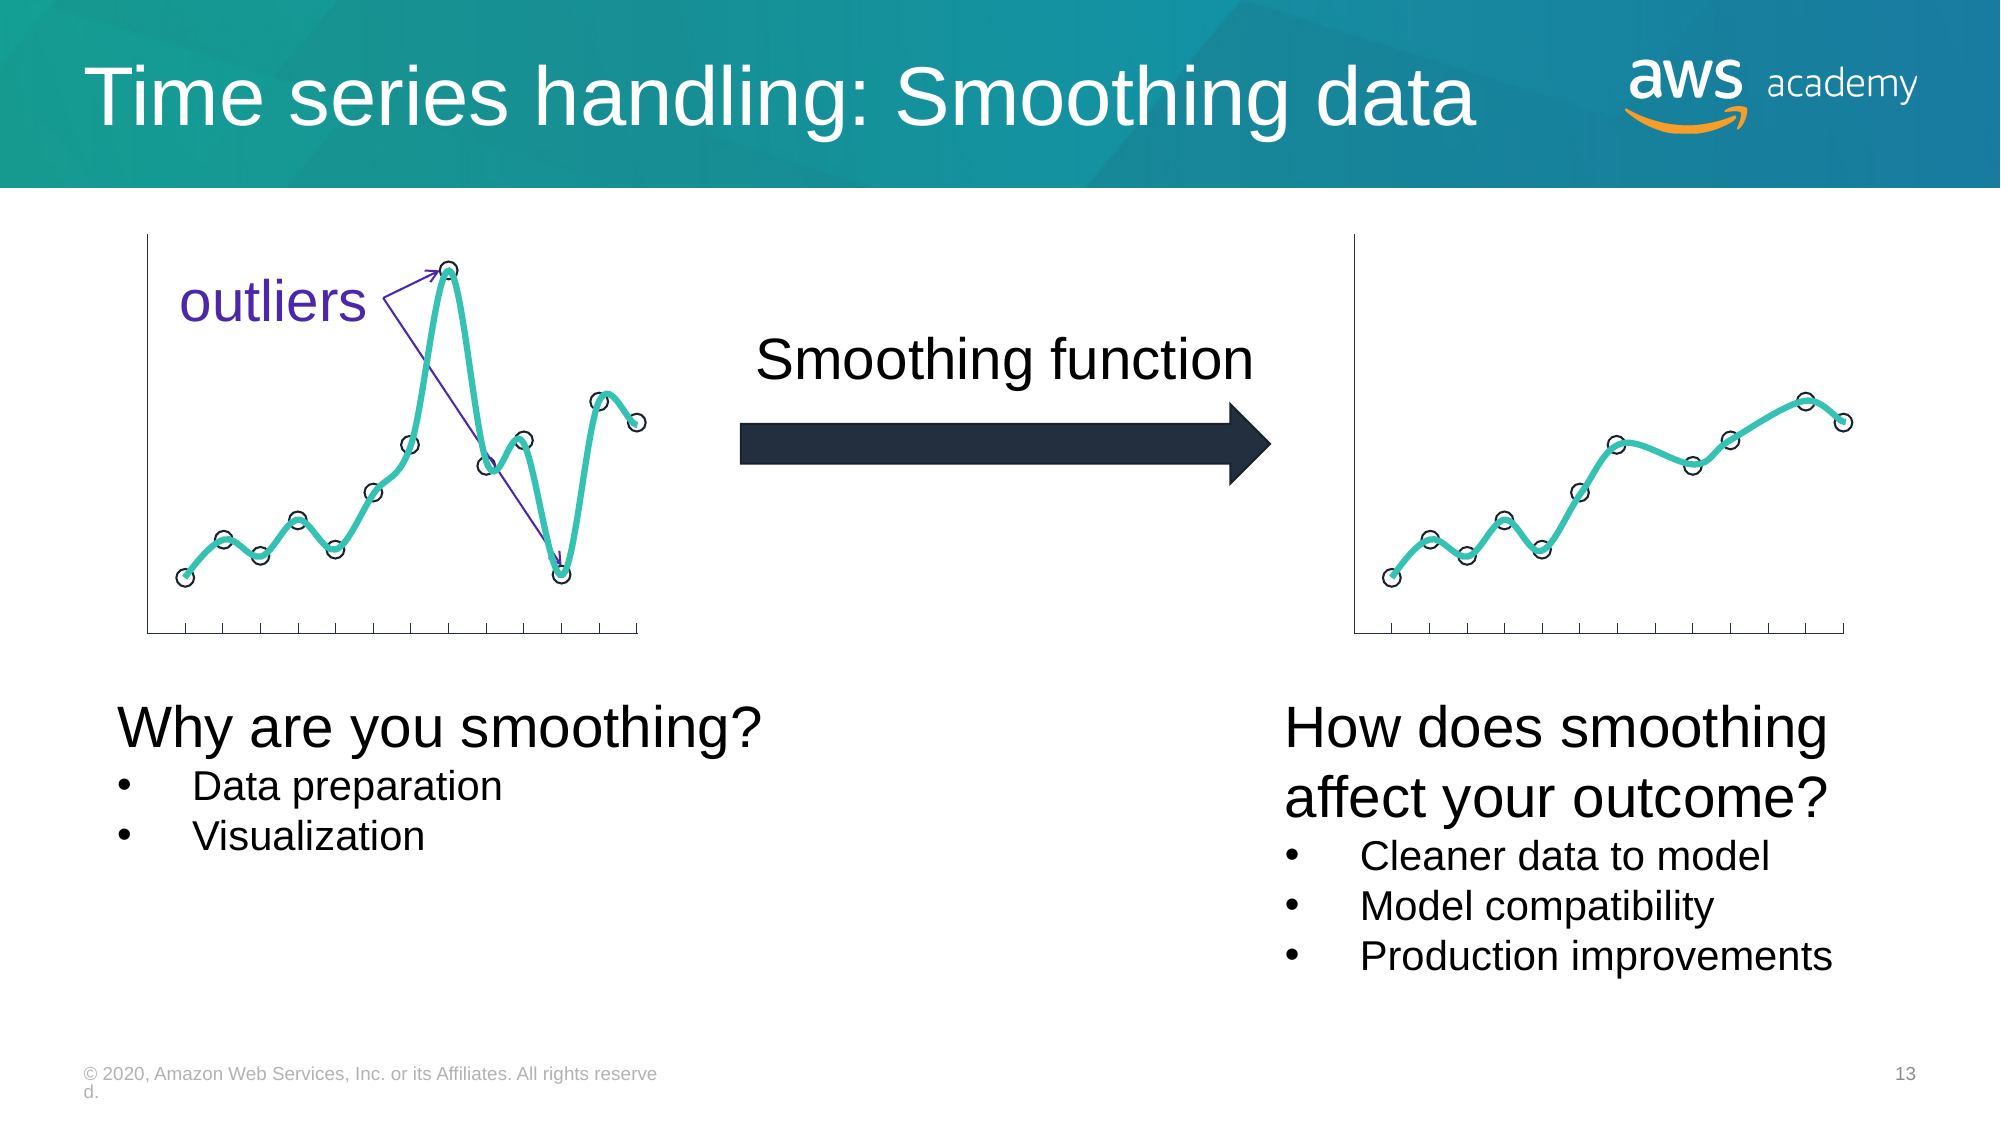

# Time series handling: Smoothing data

outliers

Smoothing function

Why are you smoothing?
Data preparation
Visualization
How does smoothing affect your outcome?
Cleaner data to model
Model compatibility
Production improvements
© 2020, Amazon Web Services, Inc. or its Affiliates. All rights reserved.
13